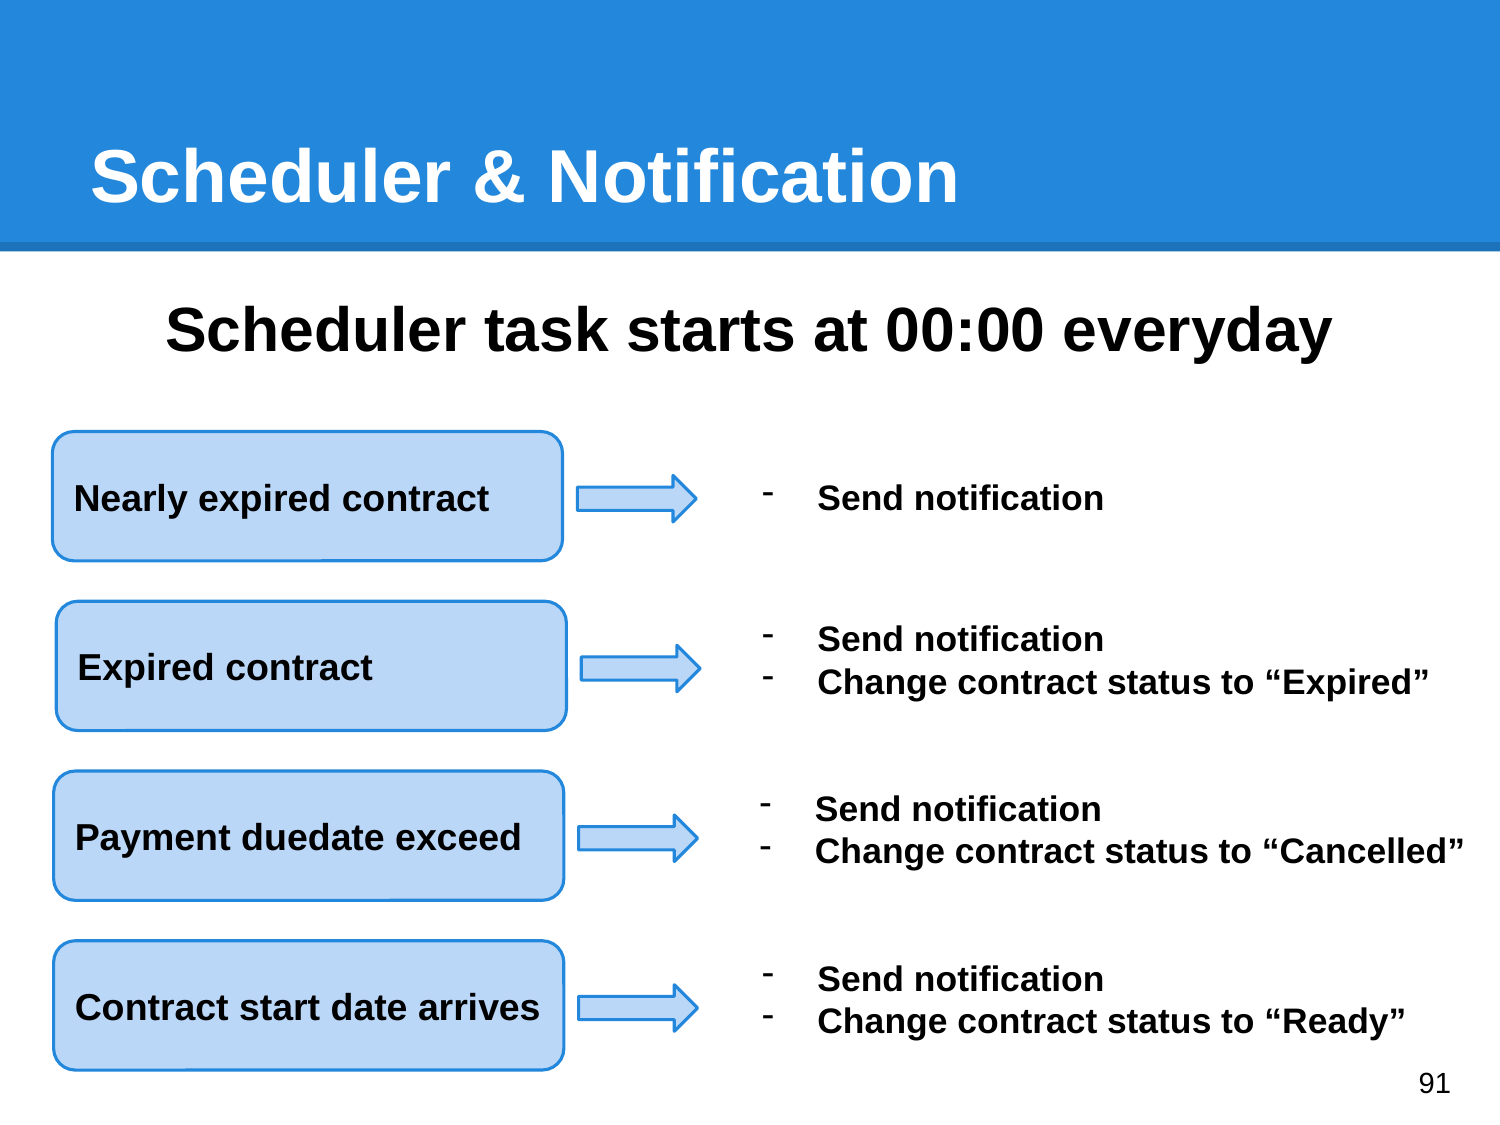

# Scheduler & Notification
Scheduler task starts at 00:00 everyday
Nearly expired contract
Send notification

Expired contract
Send notification
Change contract status to “Expired”

Payment duedate exceed
Send notification
Change contract status to “Cancelled”

Contract start date arrives
Send notification
Change contract status to “Ready”

91